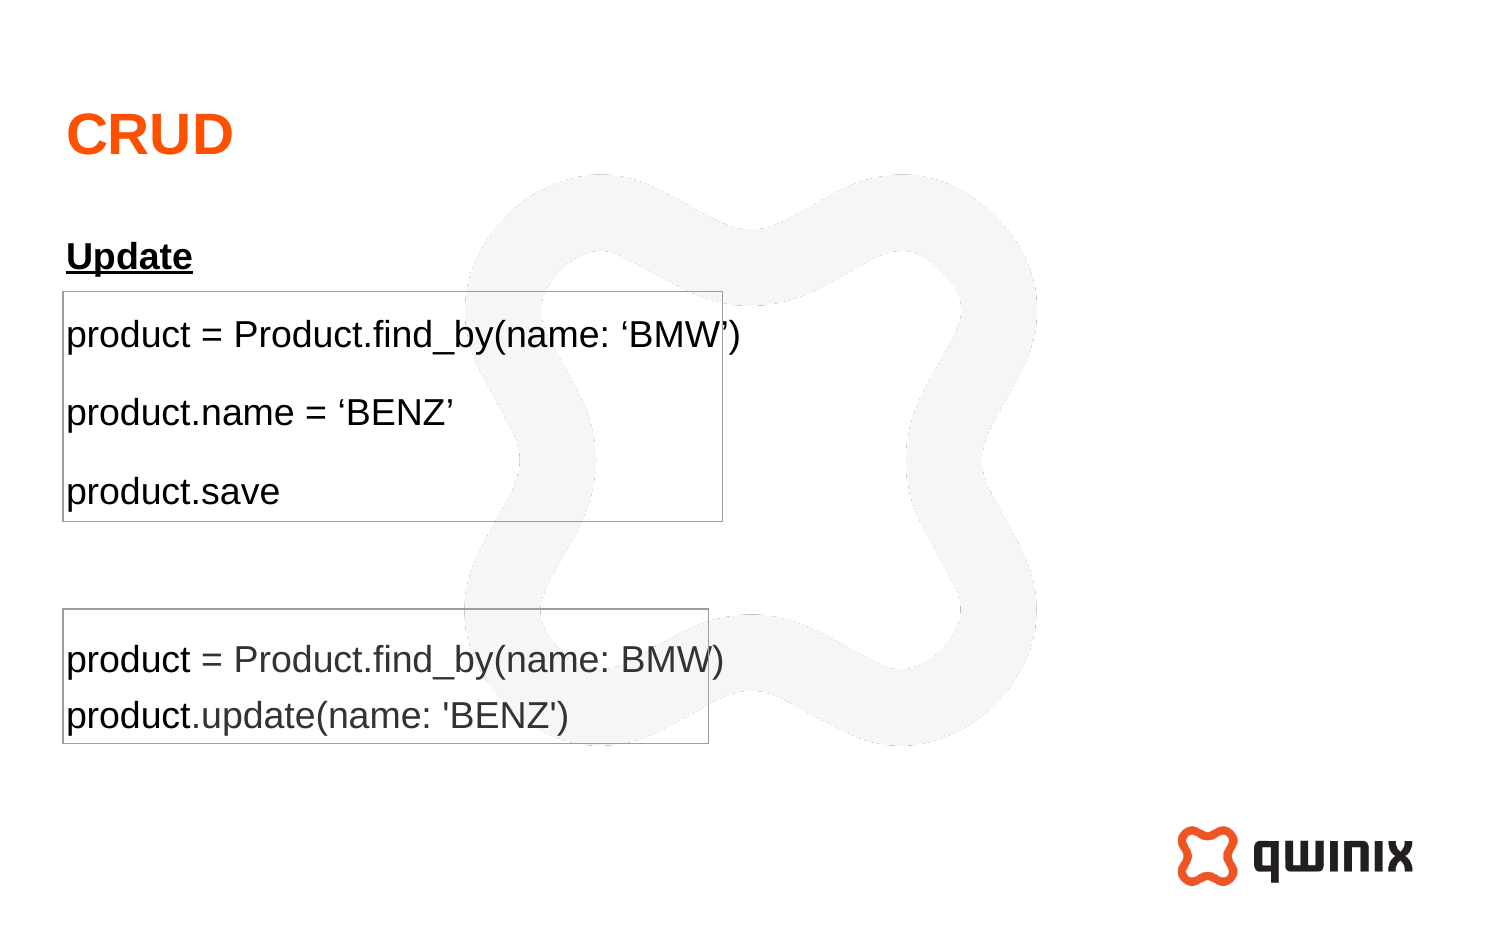

# CRUD
Update
product = Product.find_by(name: ‘BMW’)
product.name = ‘BENZ’
product.save

product = Product.find_by(name: BMW)
product.update(name: 'BENZ')

|  |
| --- |
|  |
| --- |